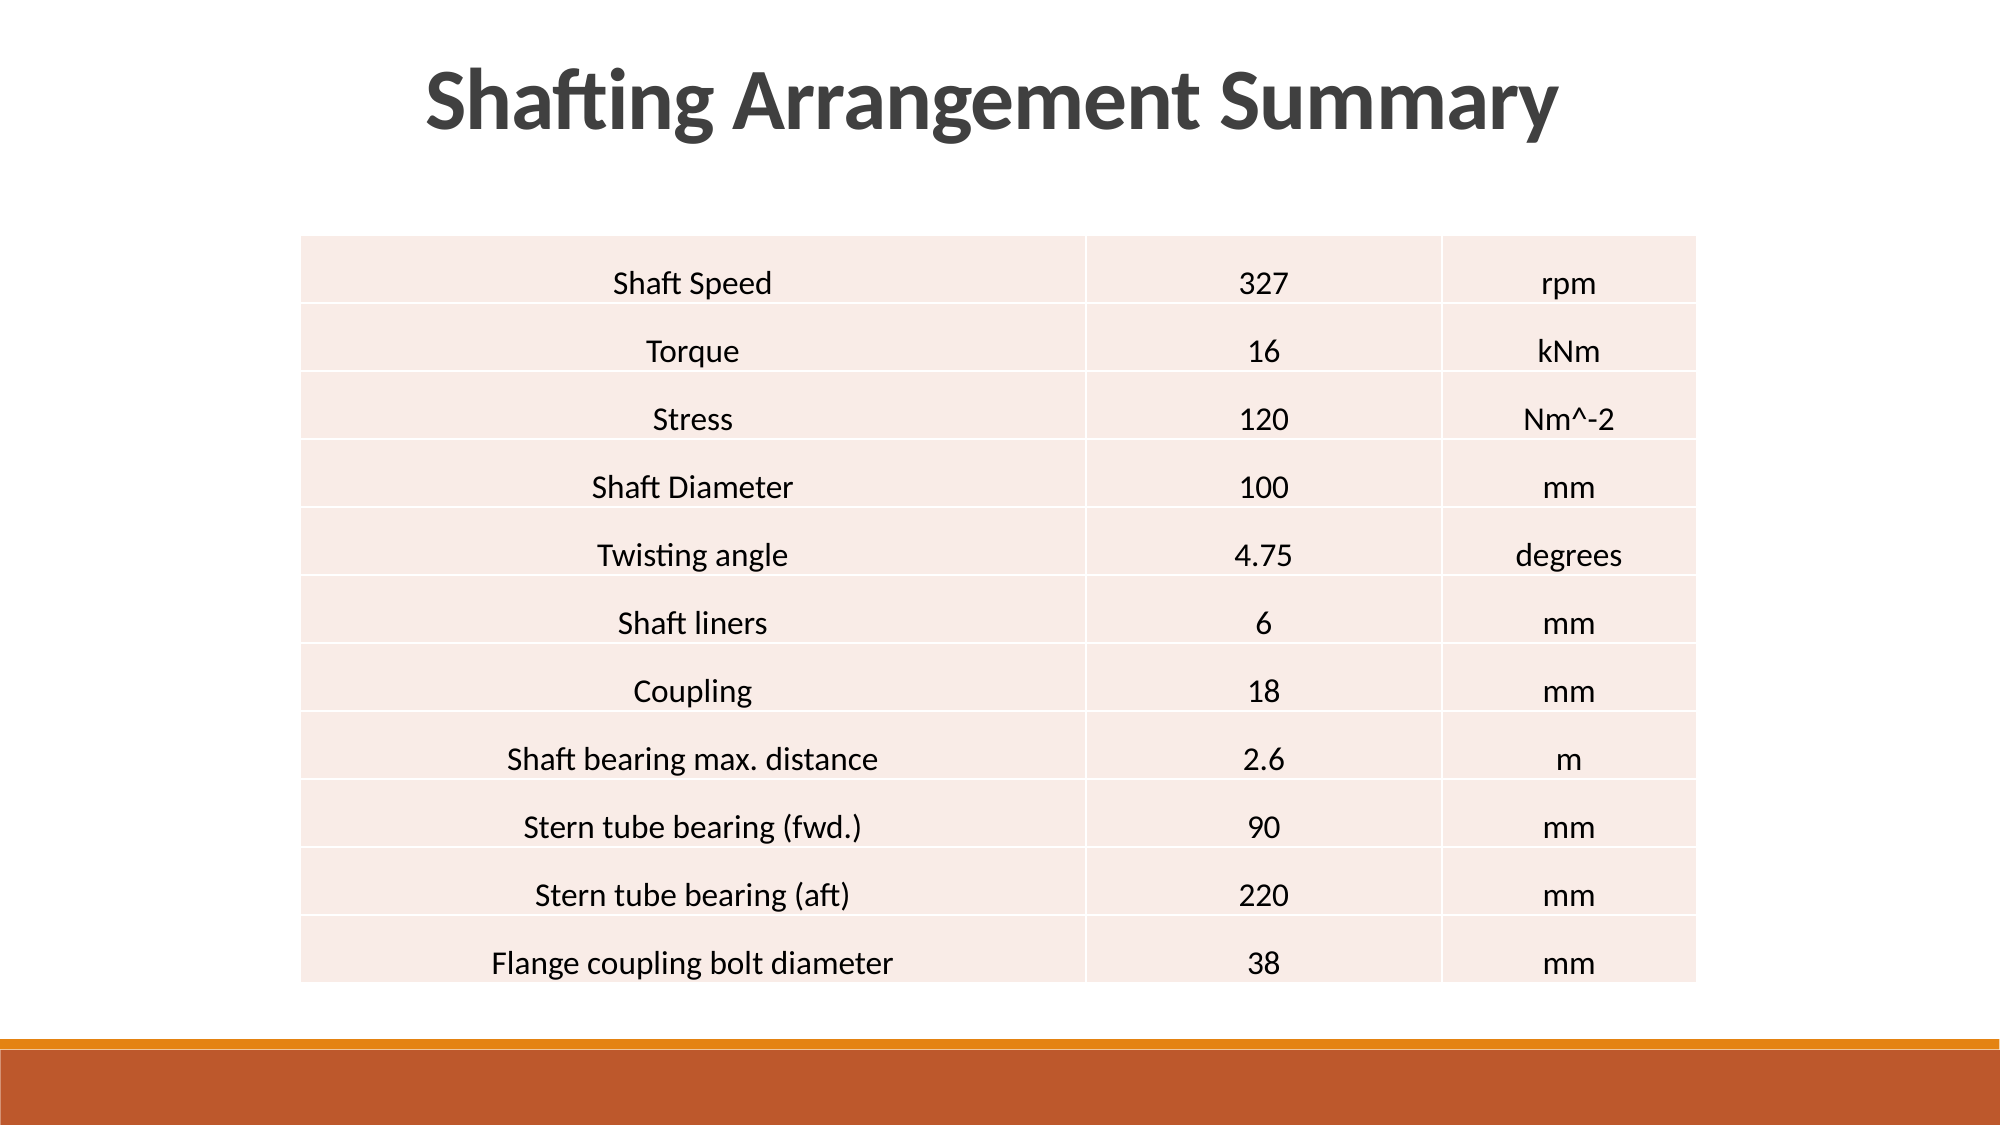

Shafting Arrangement Summary
| Shaft Speed | 327 | rpm |
| --- | --- | --- |
| Torque | 16 | kNm |
| Stress | 120 | Nm^-2 |
| Shaft Diameter | 100 | mm |
| Twisting angle | 4.75 | degrees |
| Shaft liners | 6 | mm |
| Coupling | 18 | mm |
| Shaft bearing max. distance | 2.6 | m |
| Stern tube bearing (fwd.) | 90 | mm |
| Stern tube bearing (aft) | 220 | mm |
| Flange coupling bolt diameter | 38 | mm |